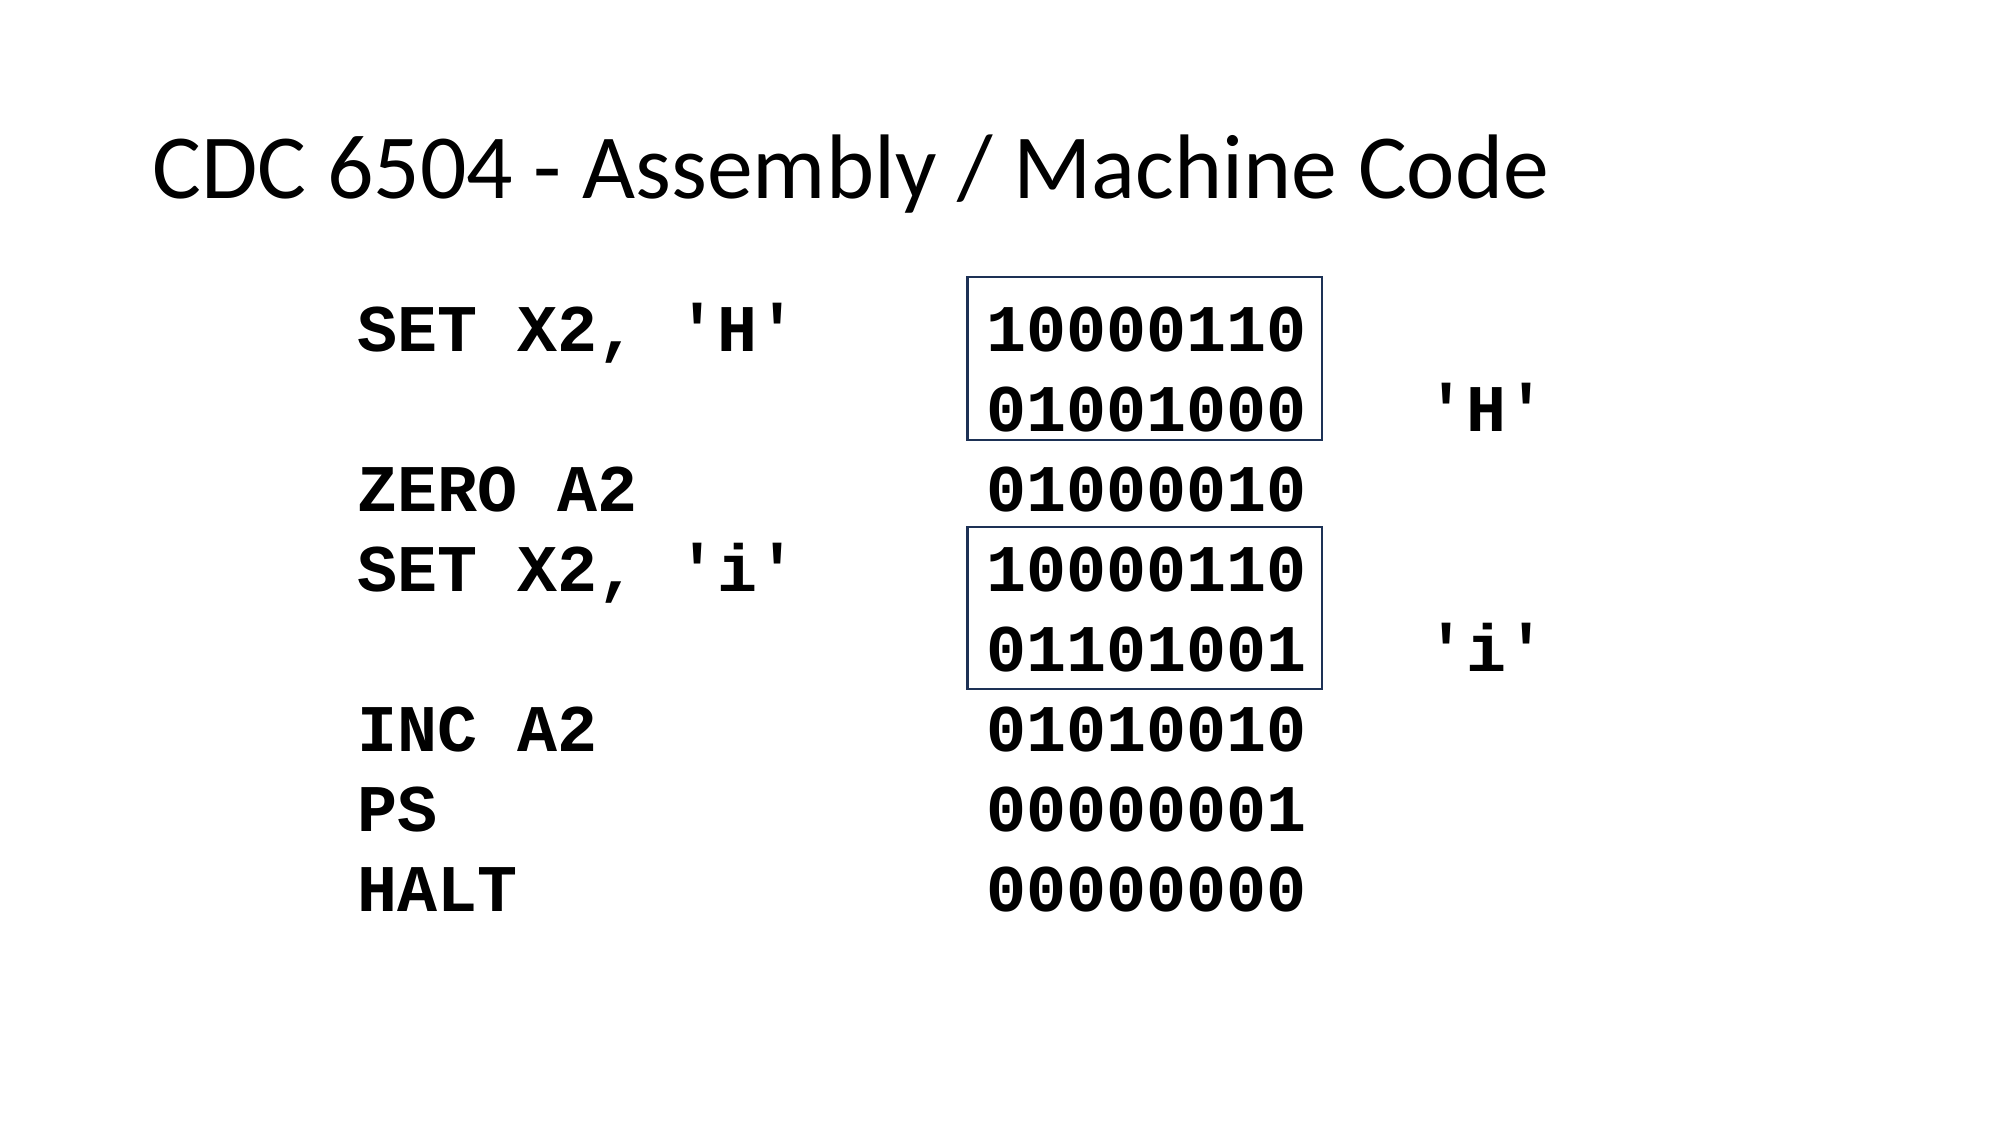

# CDC 6504 - Assembly / Machine Code
SET X2, 'H'

ZERO A2
SET X2, 'i'

INC A2
PS
HALT

10000110
01001000   'H'
01000010
10000110
01101001   'i'
01010010
00000001
00000000